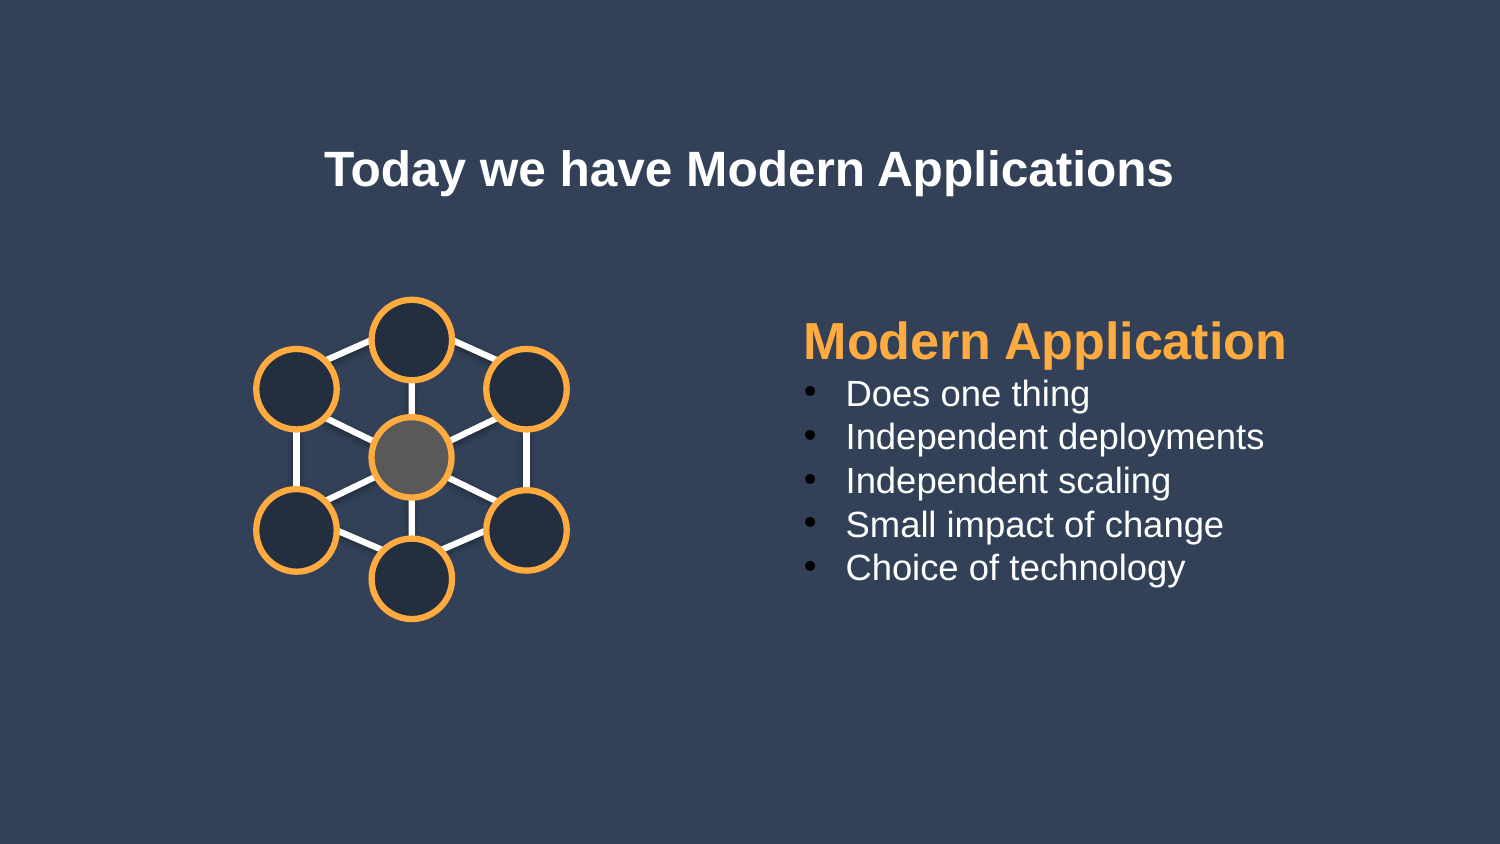

Today we have Modern Applications

Modern Application
Does one thing
Independent deployments
Independent scaling
Small impact of change
Choice of technology